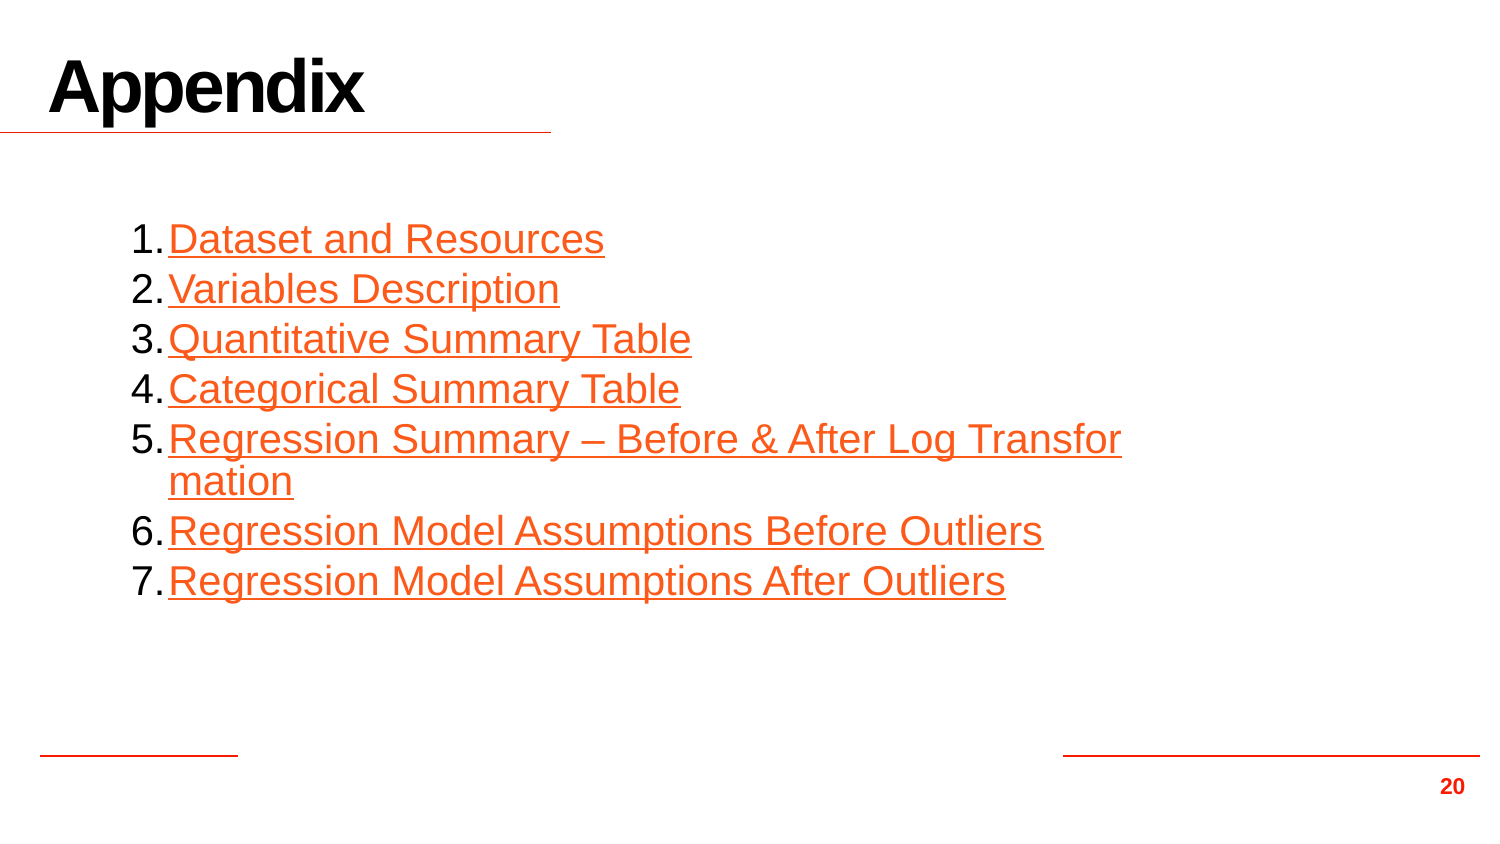

# Appendix
Dataset and Resources
Variables Description
Quantitative Summary Table
Categorical Summary Table
Regression Summary – Before & After Log Transformation
Regression Model Assumptions Before Outliers
Regression Model Assumptions After Outliers